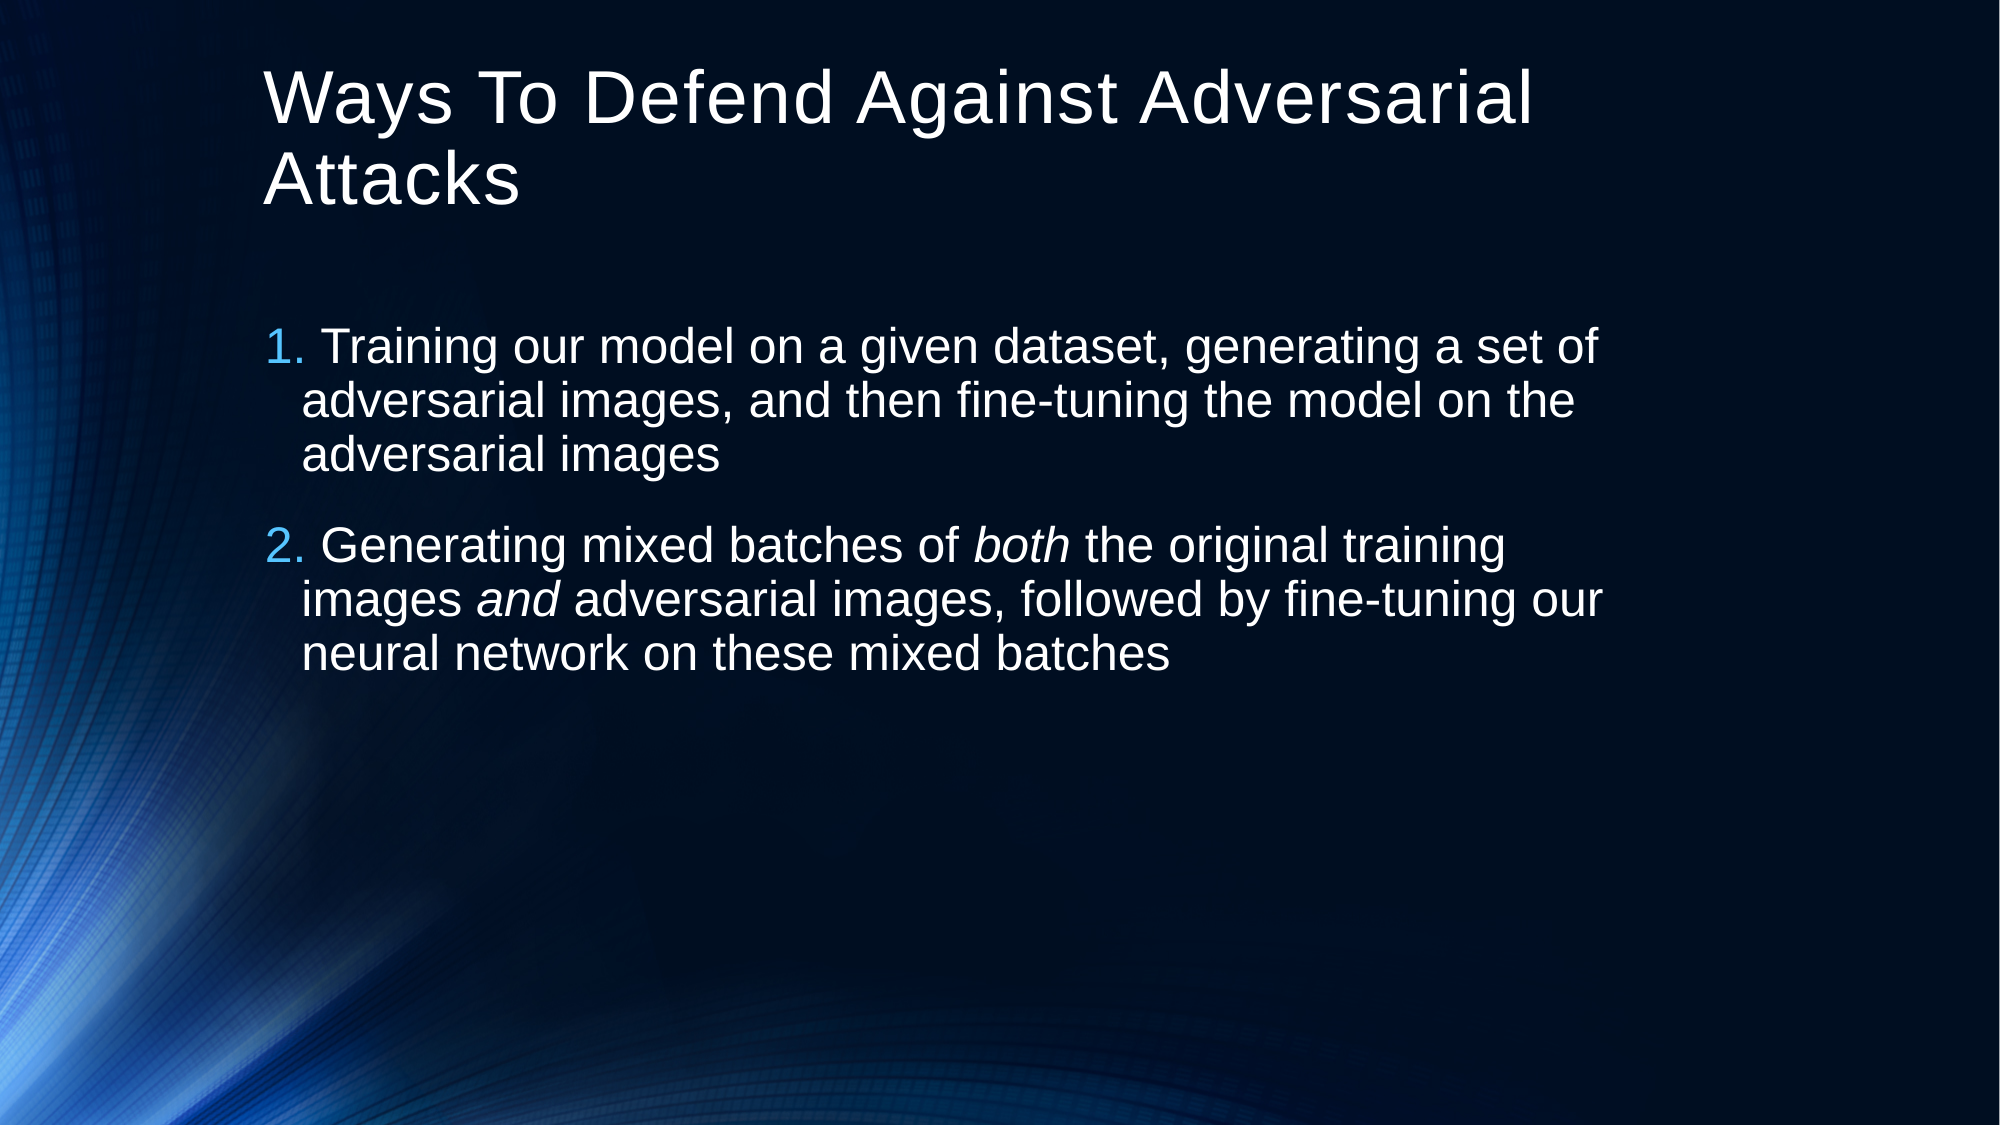

# Ways To Defend Against Adversarial Attacks
 Training our model on a given dataset, generating a set of adversarial images, and then fine-tuning the model on the adversarial images
 Generating mixed batches of both the original training images and adversarial images, followed by fine-tuning our neural network on these mixed batches